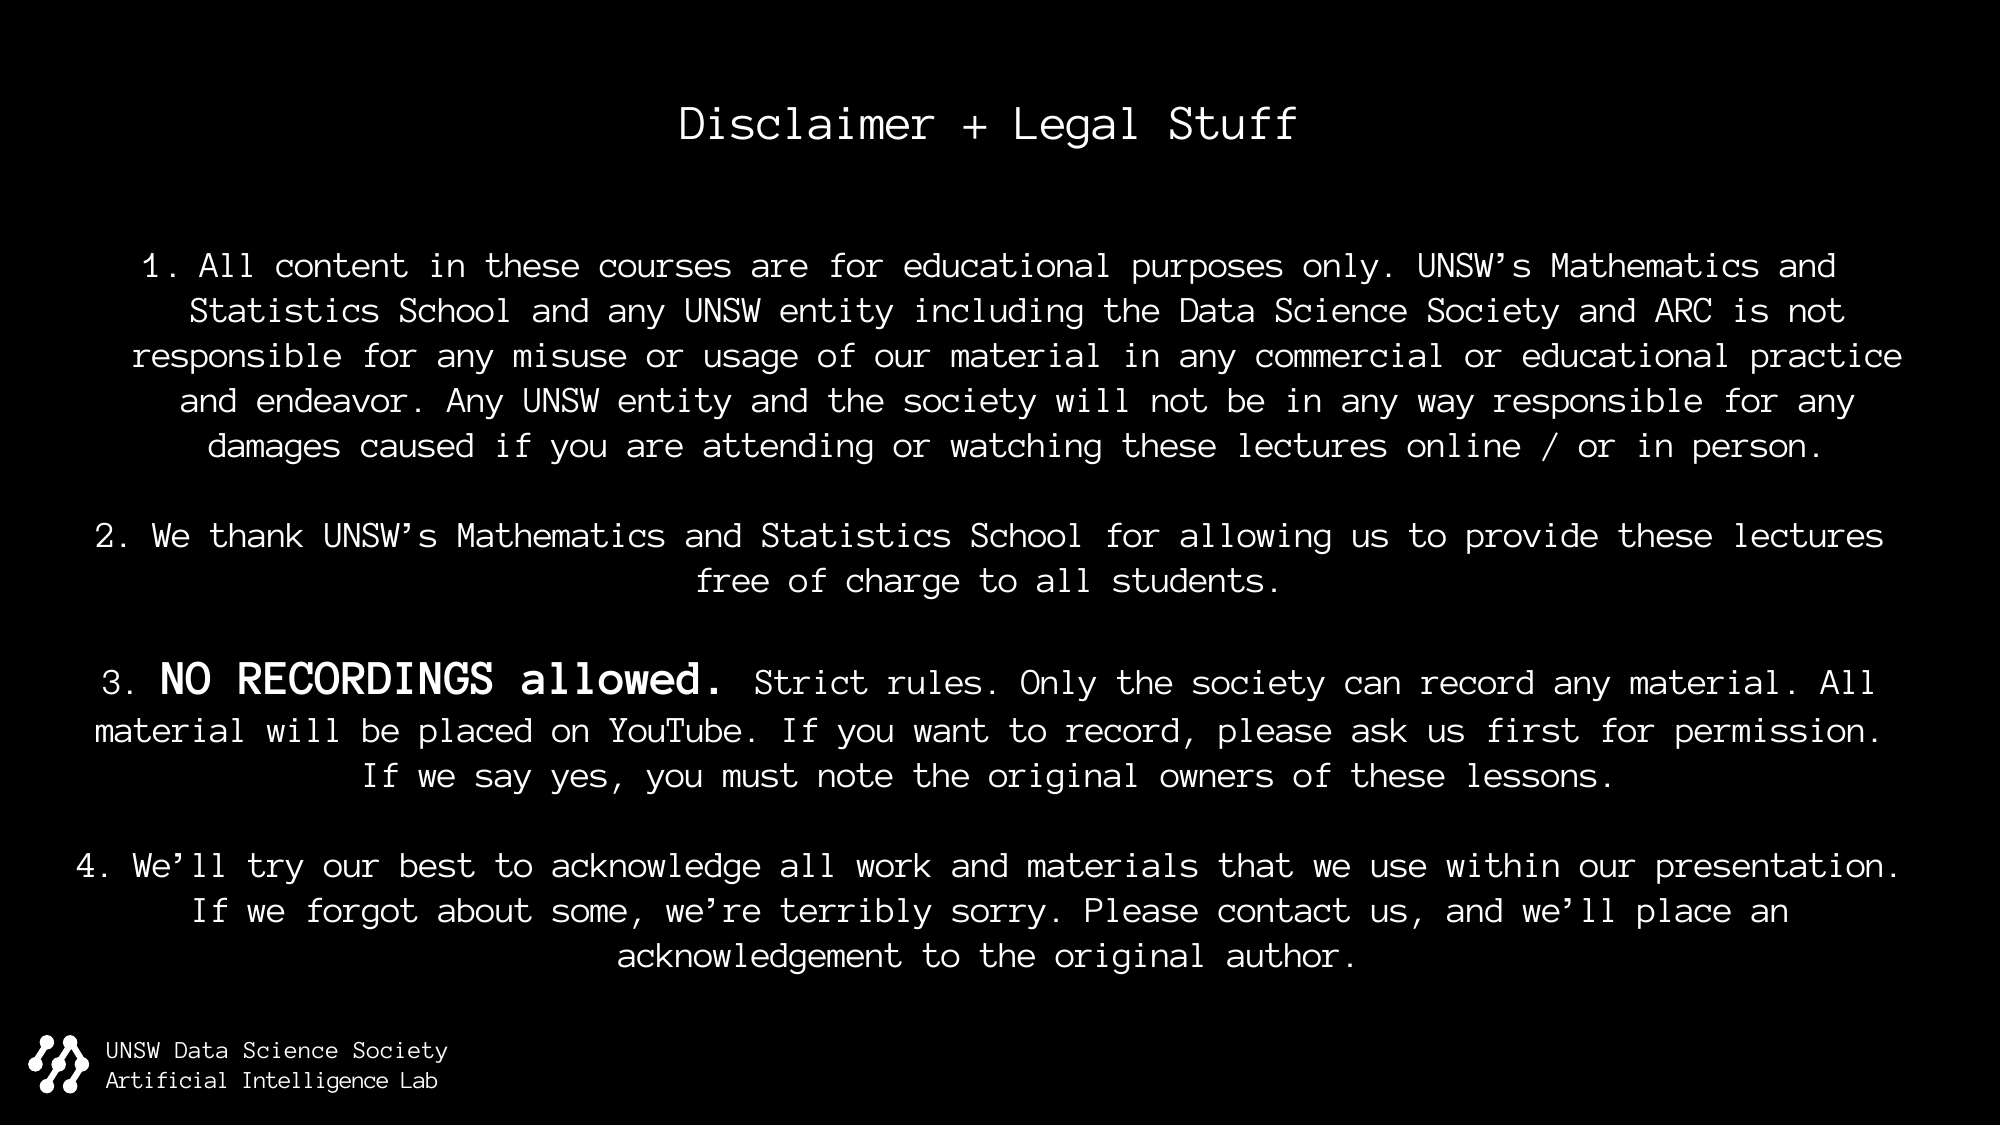

Disclaimer + Legal Stuff

All content in these courses are for educational purposes only. UNSW’s Mathematics and Statistics School and any UNSW entity including the Data Science Society and ARC is not responsible for any misuse or usage of our material in any commercial or educational practice and endeavor. Any UNSW entity and the society will not be in any way responsible for any damages caused if you are attending or watching these lectures online / or in person.

2. We thank UNSW’s Mathematics and Statistics School for allowing us to provide these lectures free of charge to all students.

3. NO RECORDINGS allowed. Strict rules. Only the society can record any material. All material will be placed on YouTube. If you want to record, please ask us first for permission. If we say yes, you must note the original owners of these lessons.

4. We’ll try our best to acknowledge all work and materials that we use within our presentation. If we forgot about some, we’re terribly sorry. Please contact us, and we’ll place an acknowledgement to the original author.

UNSW Data Science Society
Artificial Intelligence Lab